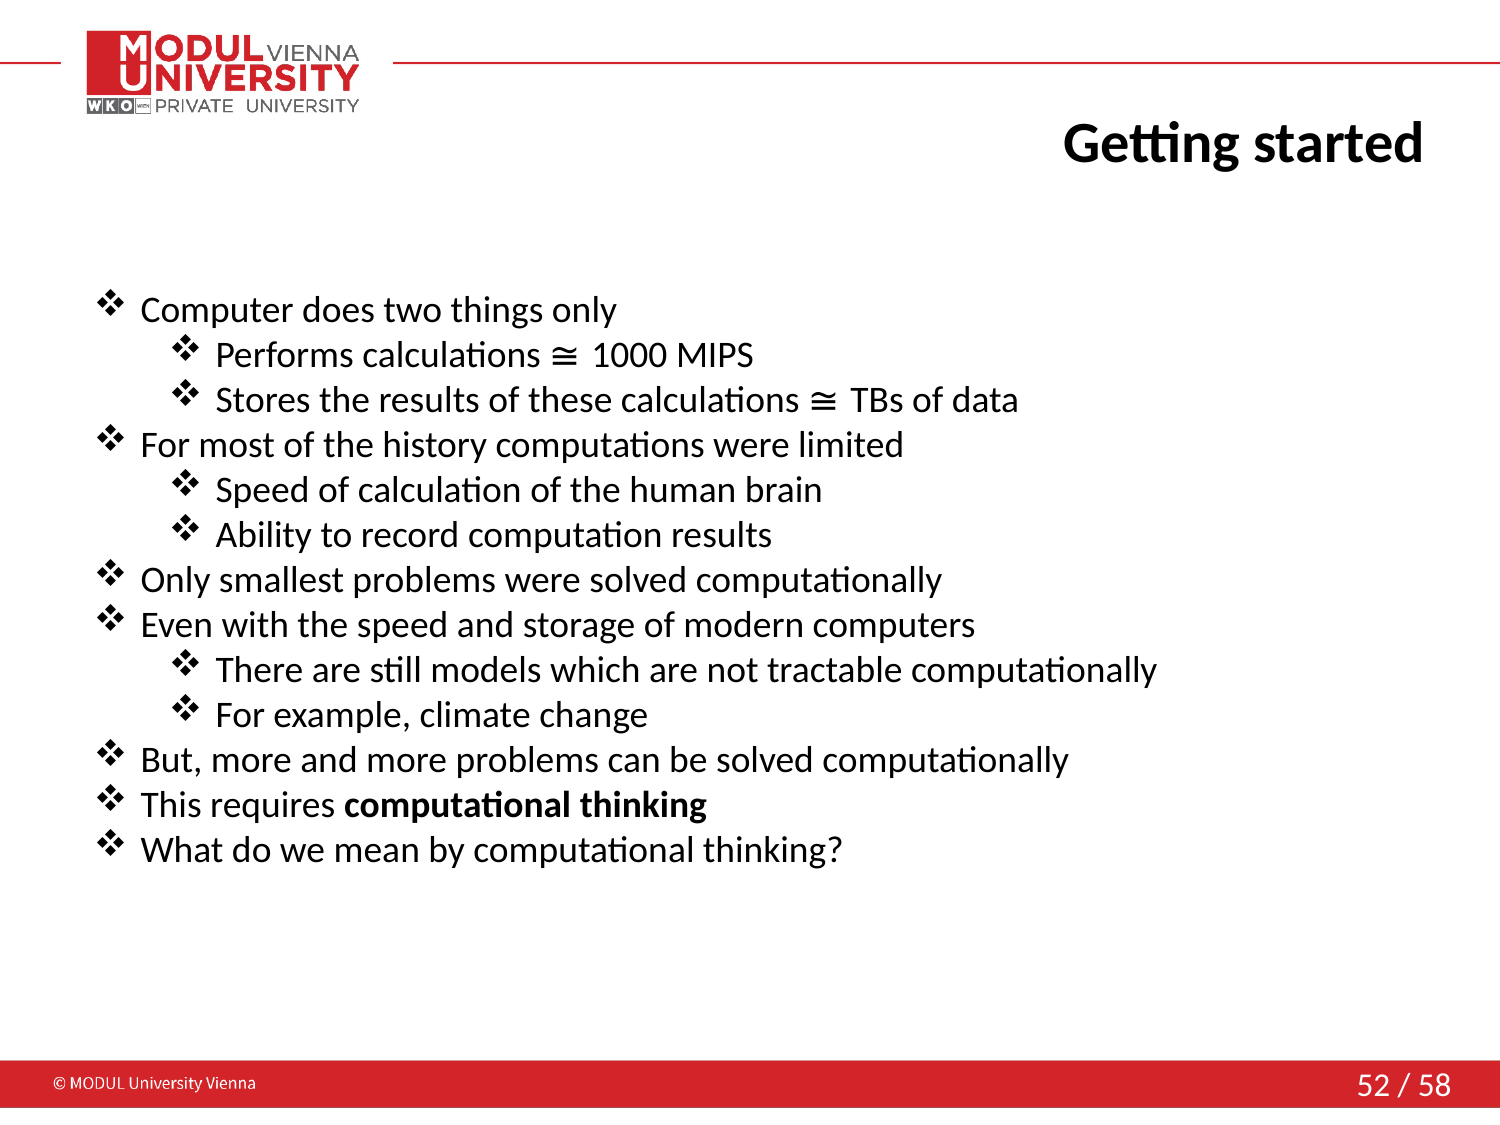

# Getting started
Computer does two things only
Performs calculations ≅ 1000 MIPS
Stores the results of these calculations ≅ TBs of data
For most of the history computations were limited
Speed of calculation of the human brain
Ability to record computation results
Only smallest problems were solved computationally
Even with the speed and storage of modern computers
There are still models which are not tractable computationally
For example, climate change
But, more and more problems can be solved computationally
This requires computational thinking
What do we mean by computational thinking?